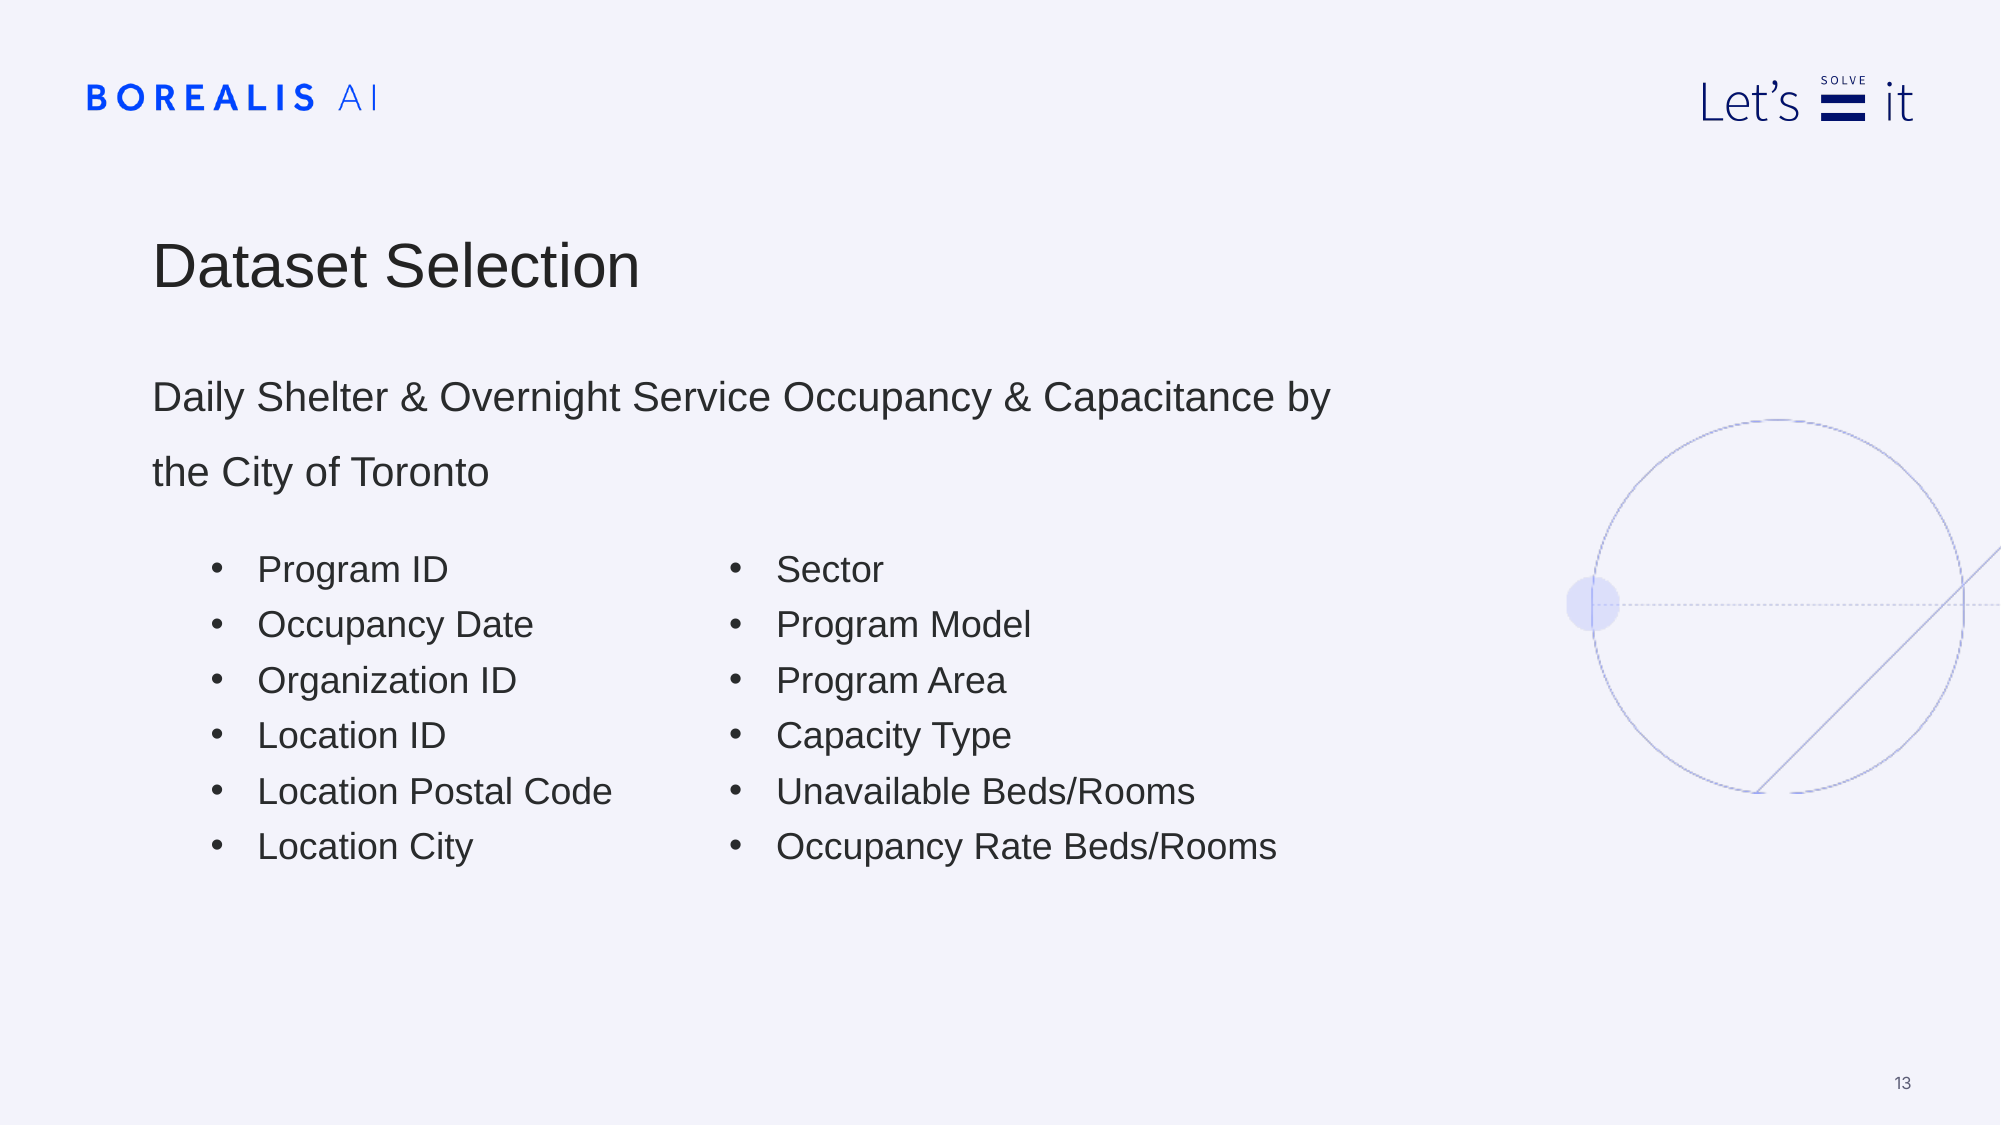

# Dataset Selection
Daily Shelter & Overnight Service Occupancy & Capacitance by the City of Toronto
Program ID
Occupancy Date
Organization ID
Location ID
Location Postal Code
Location City
Sector
Program Model
Program Area
Capacity Type
Unavailable Beds/Rooms
Occupancy Rate Beds/Rooms
13